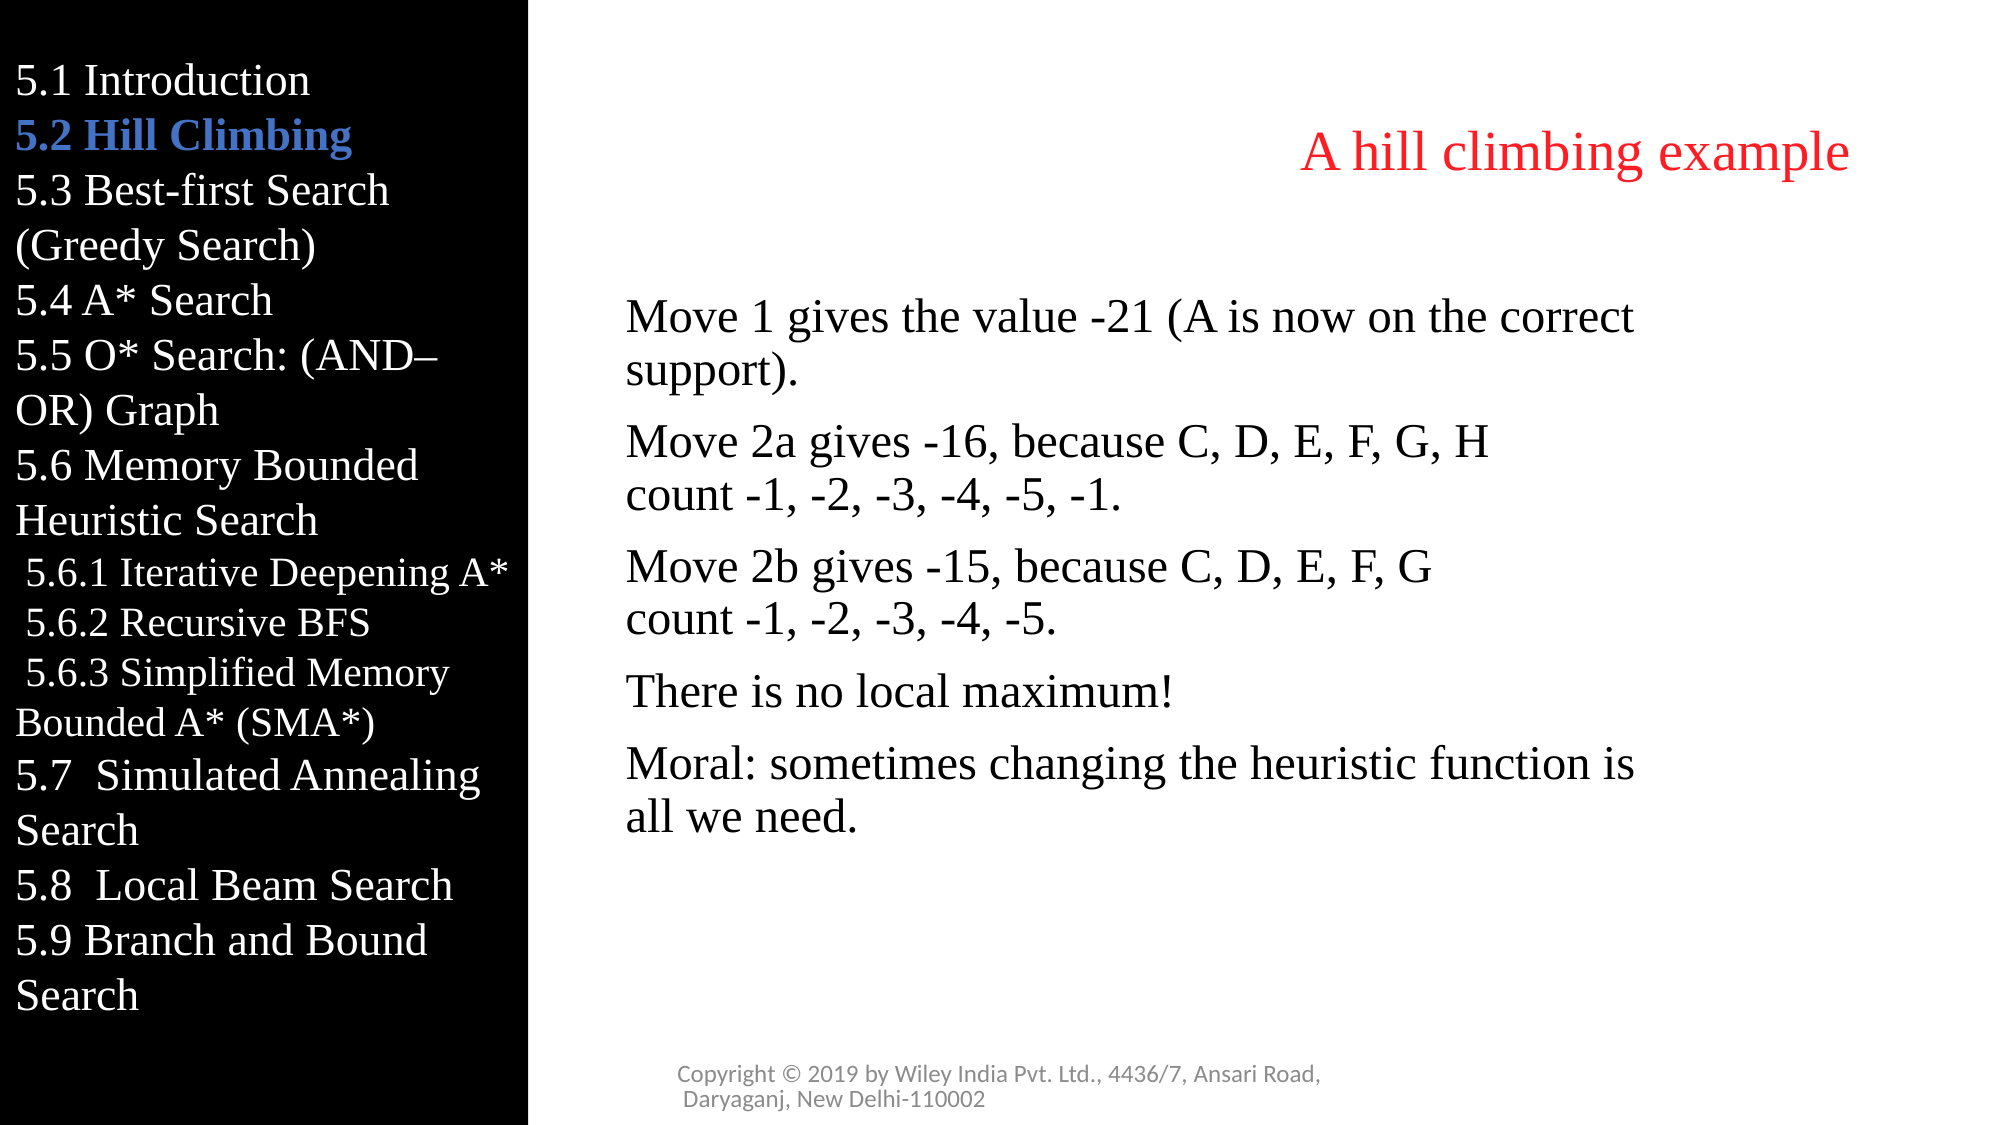

5.1 Introduction
5.2 Hill Climbing
5.3 Best-first Search (Greedy Search)
5.4 A* Search
5.5 O* Search: (AND–OR) Graph
5.6 Memory Bounded Heuristic Search
 5.6.1 Iterative Deepening A*
 5.6.2 Recursive BFS
 5.6.3 Simplified Memory Bounded A* (SMA*)
5.7  Simulated Annealing Search
5.8  Local Beam Search
5.9 Branch and Bound Search

# A hill climbing example
Move 1 gives the value -21 (A is now on the correct support).
Move 2a gives -16, because C, D, E, F, G, H
count -1, -2, -3, -4, -5, -1.
Move 2b gives -15, because C, D, E, F, G
count -1, -2, -3, -4, -5.
There is no local maximum!
Moral: sometimes changing the heuristic function is all we need.
Copyright © 2019 by Wiley India Pvt. Ltd., 4436/7, Ansari Road, Daryaganj, New Delhi-110002